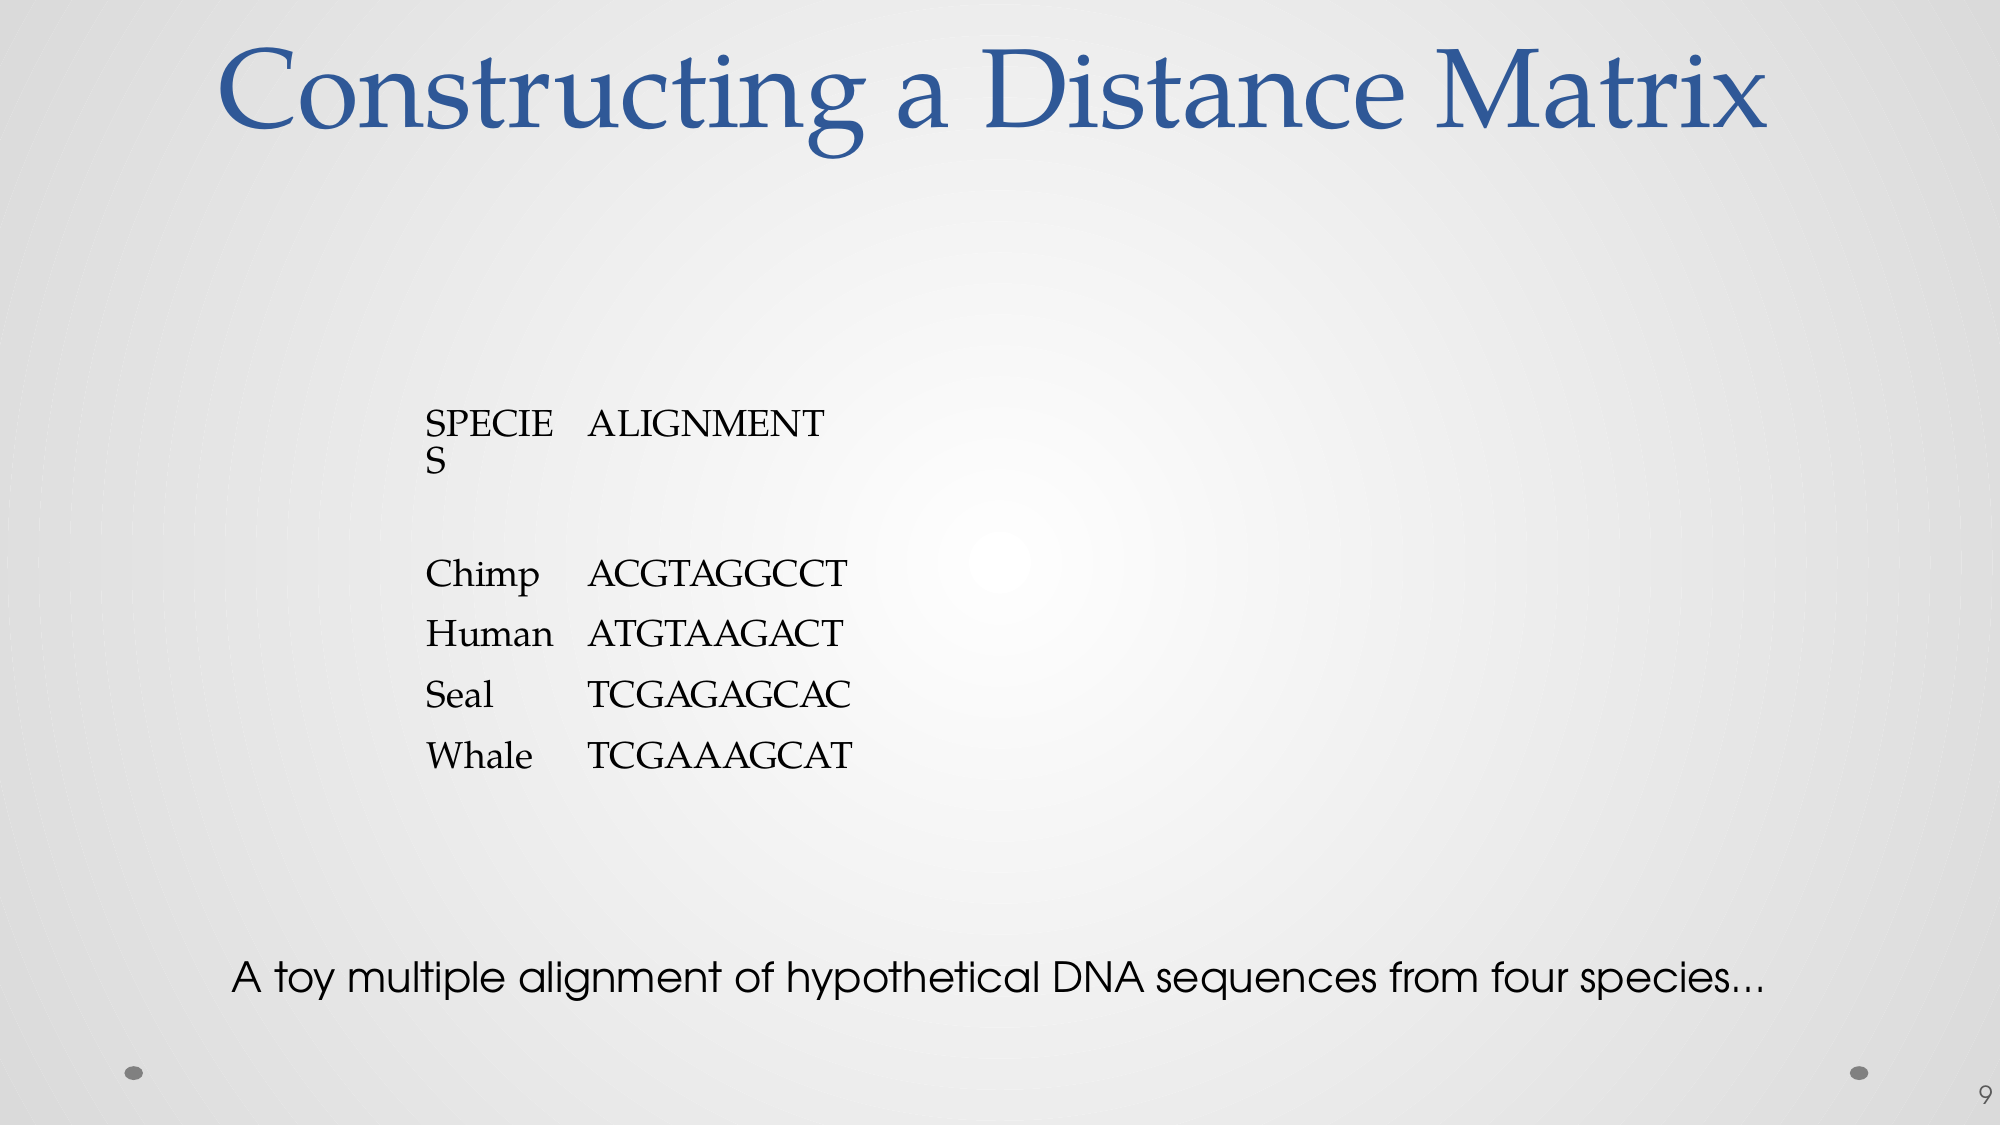

# Constructing a Distance Matrix
| Species | Alignment |
| --- | --- |
| Chimp | ACGTAGGCCT |
| Human | ATGTAAGACT |
| Seal | TCGAGAGCAC |
| Whale | TCGAAAGCAT |
A toy multiple alignment of hypothetical DNA sequences from four species…
9